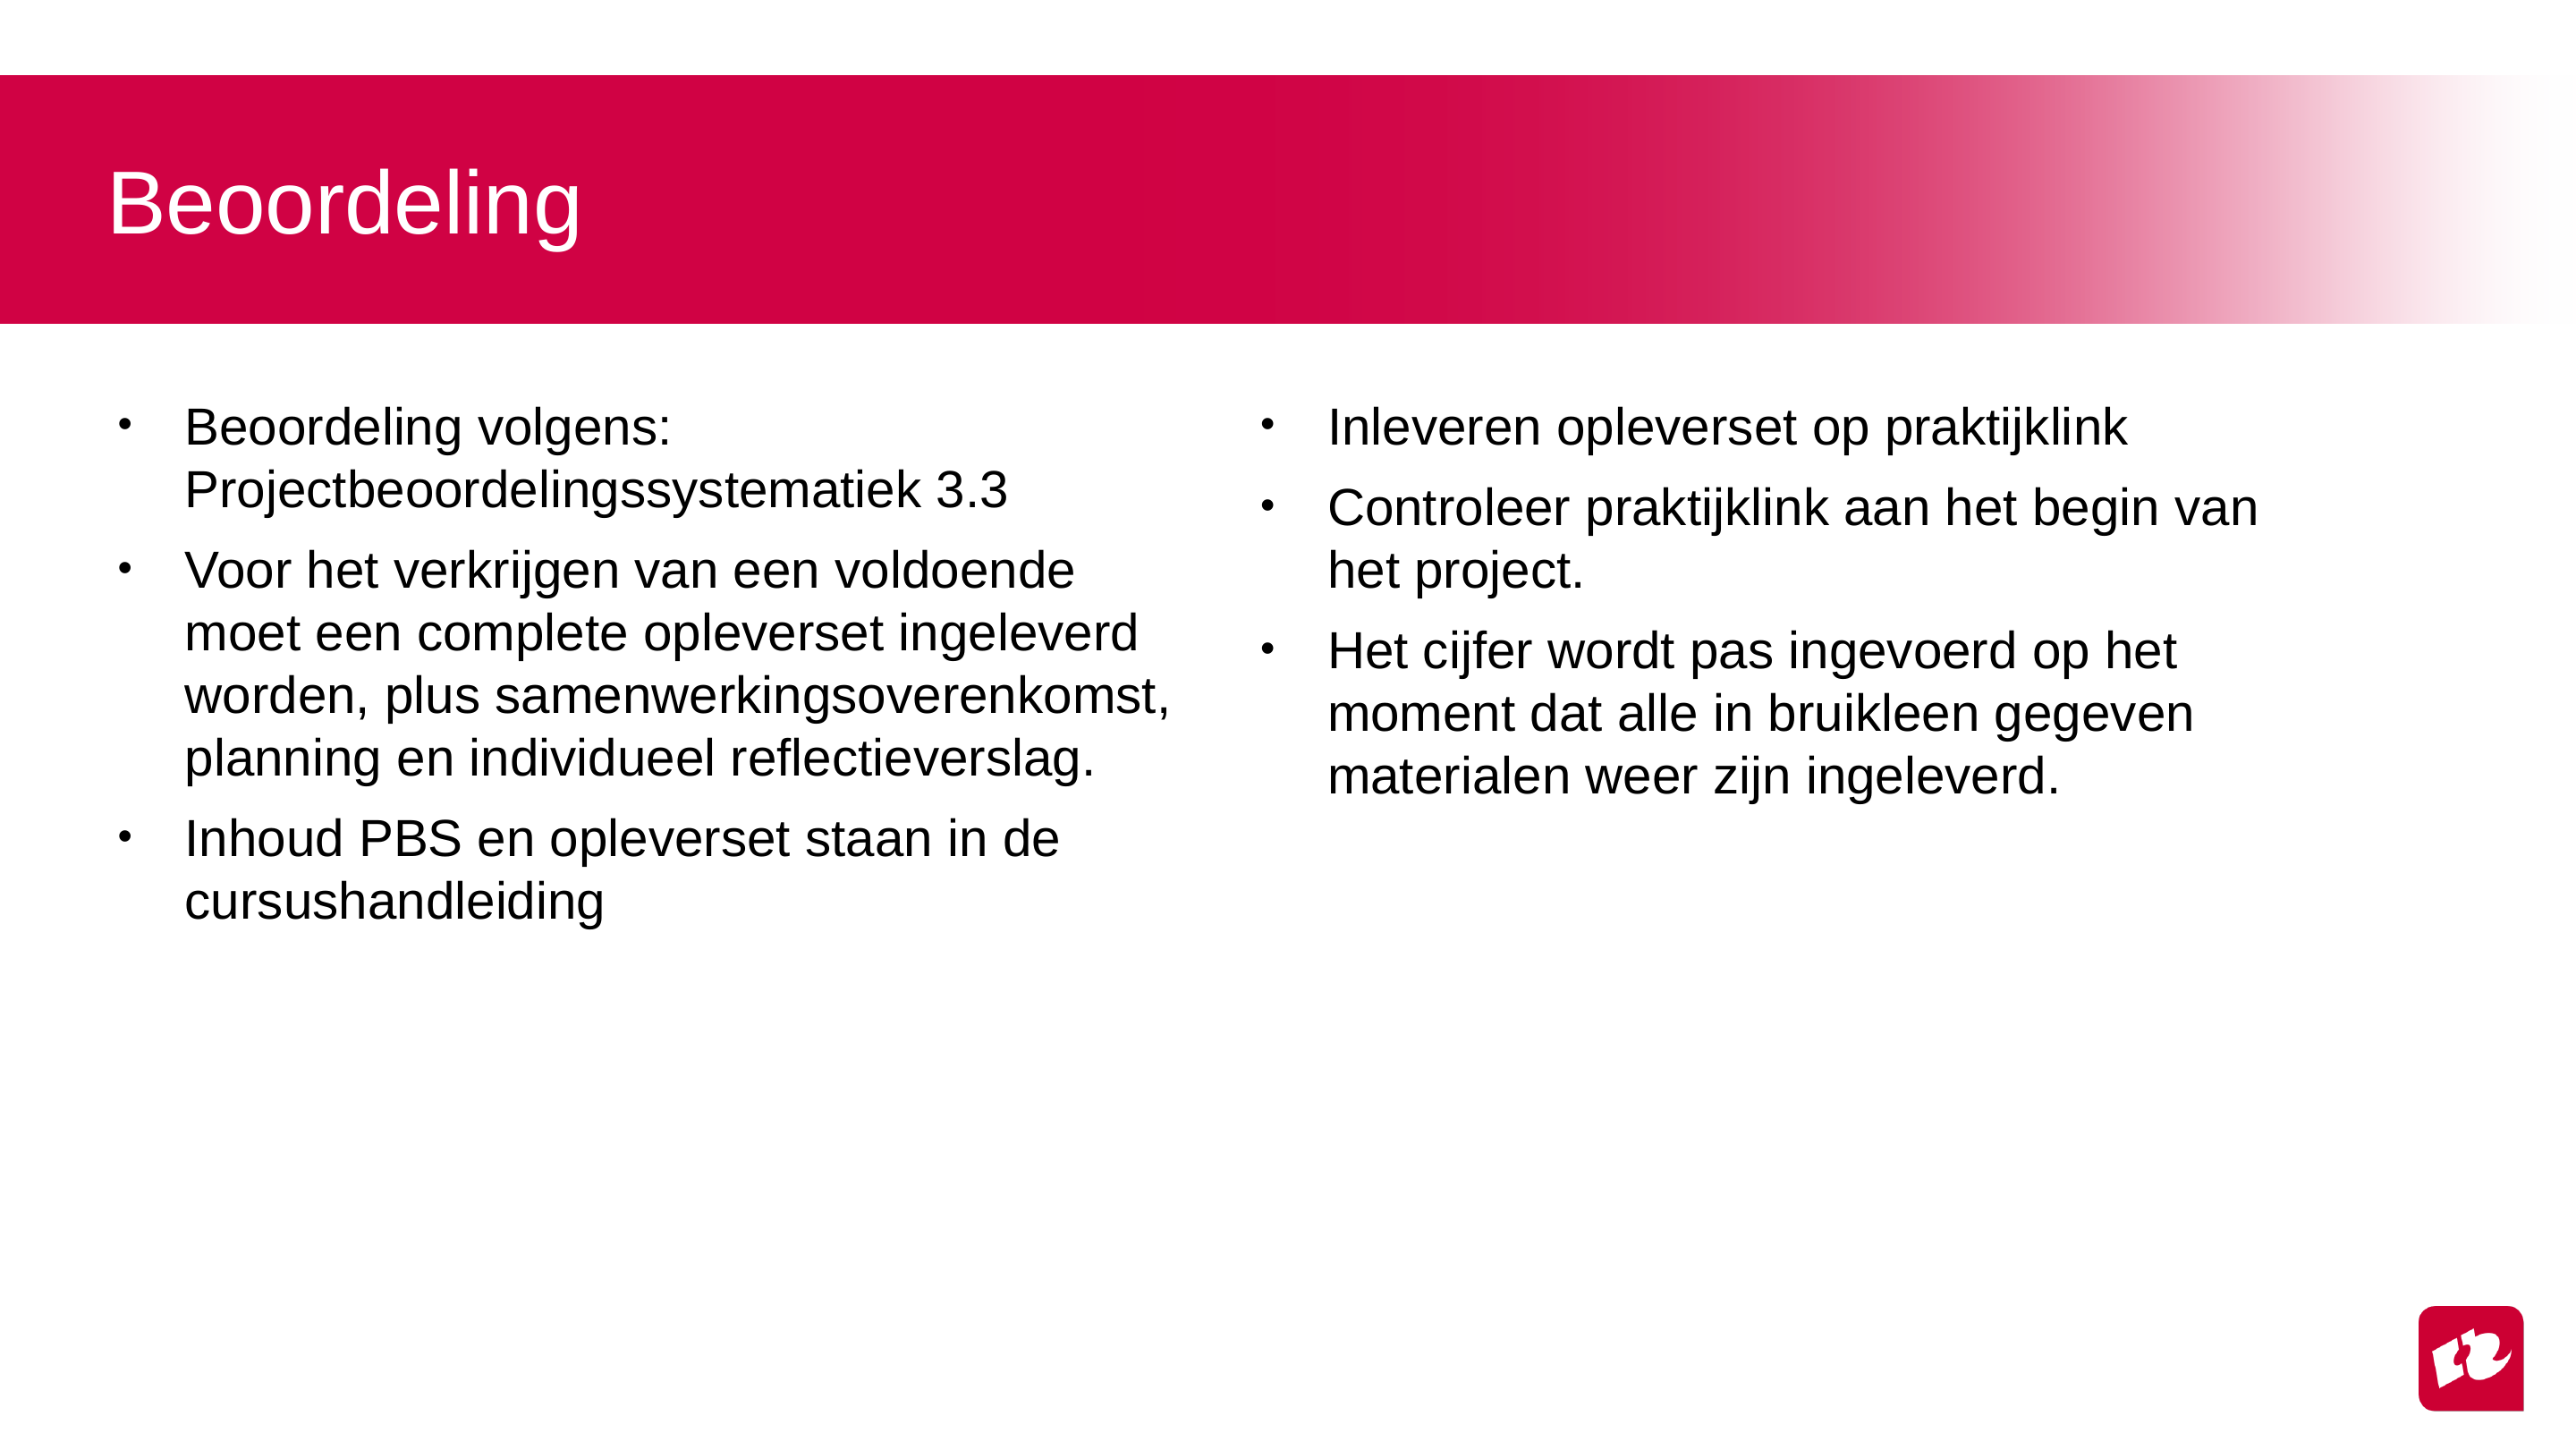

# Beoordeling
Beoordeling volgens: Projectbeoordelingssystematiek 3.3
Voor het verkrijgen van een voldoende moet een complete opleverset ingeleverd worden, plus samenwerkingsoverenkomst, planning en individueel reflectieverslag.
Inhoud PBS en opleverset staan in de cursushandleiding

Inleveren opleverset op praktijklink
Controleer praktijklink aan het begin van het project.
Het cijfer wordt pas ingevoerd op het moment dat alle in bruikleen gegeven materialen weer zijn ingeleverd.